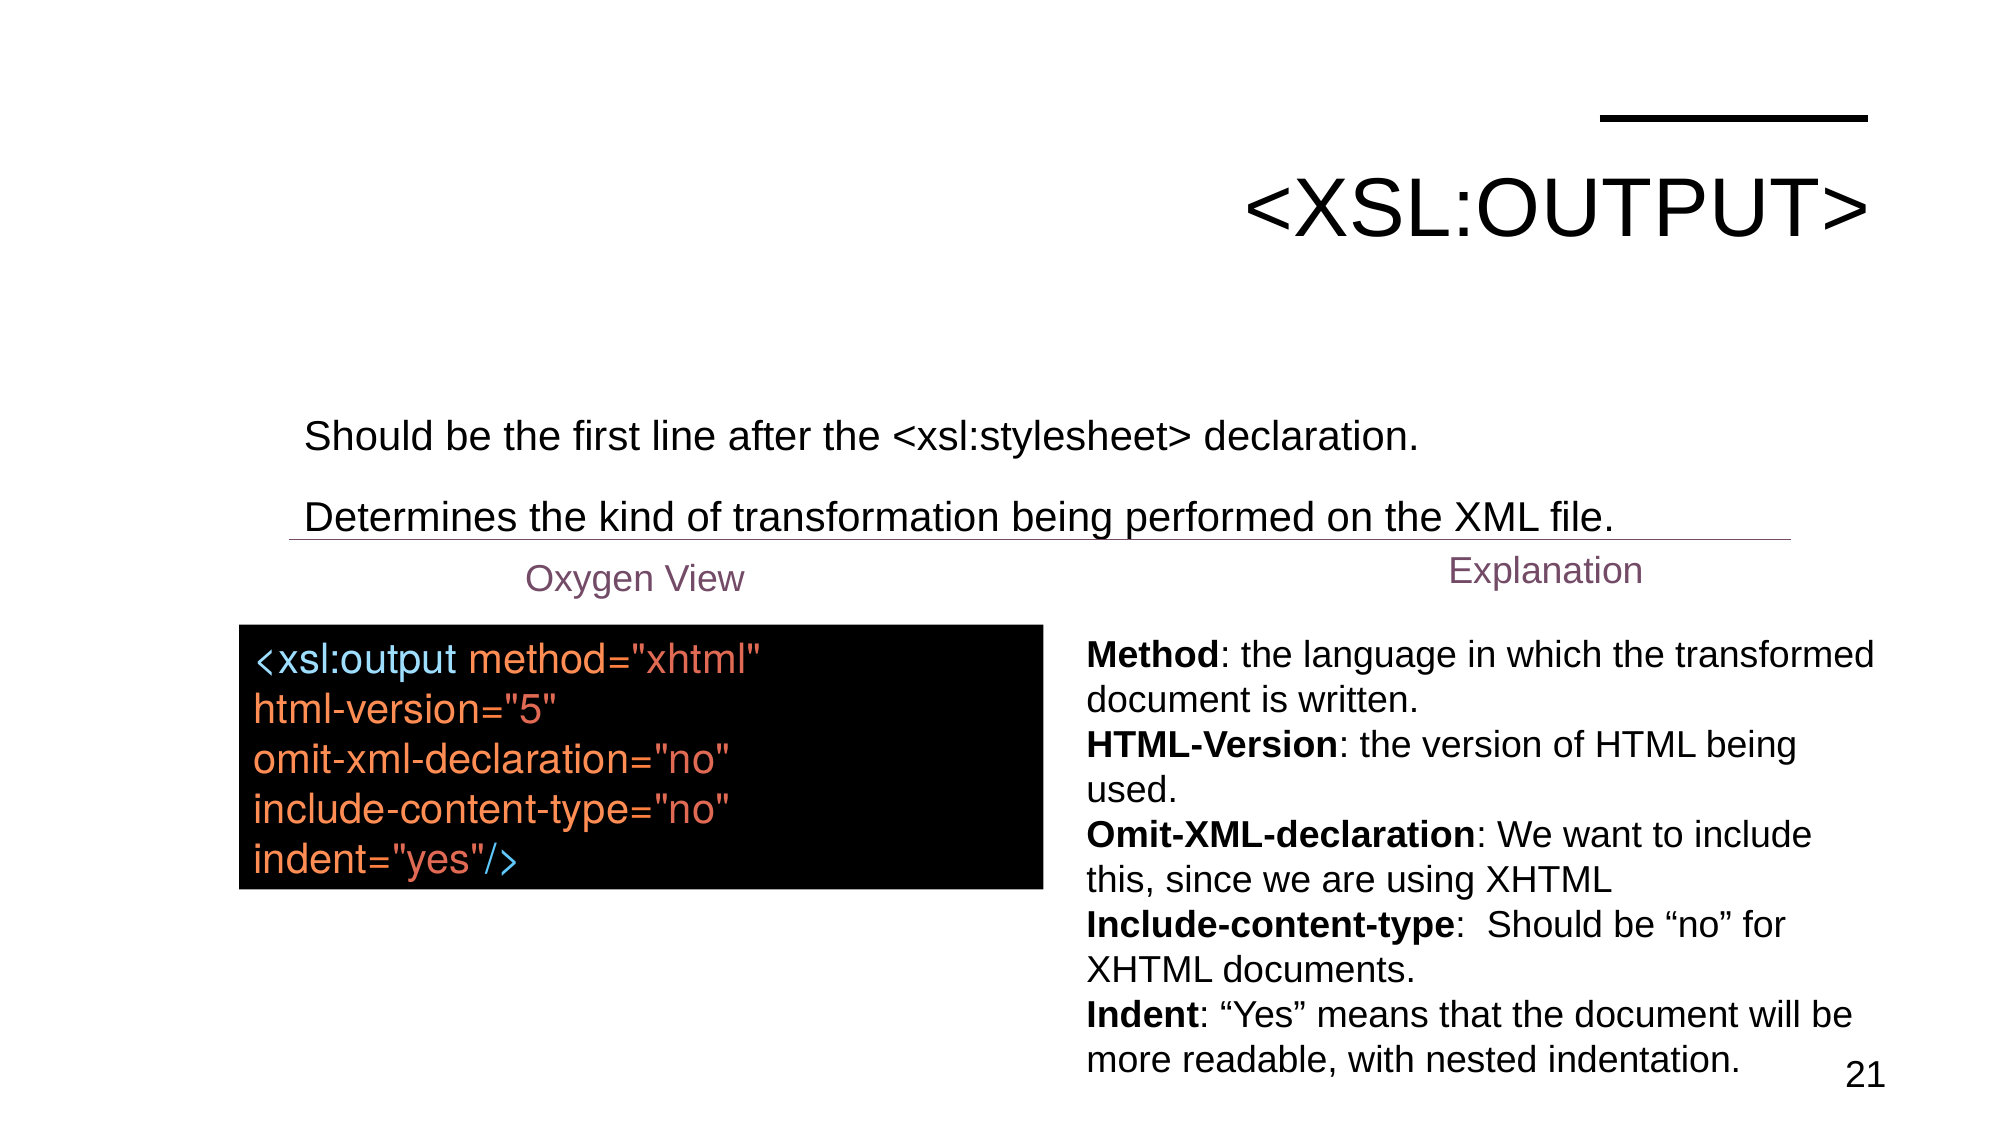

# <xsl:output>
Should be the first line after the <xsl:stylesheet> declaration.
Determines the kind of transformation being performed on the XML file.
Explanation
Oxygen View
Method: the language in which the transformed document is written.
HTML-Version: the version of HTML being used.
Omit-XML-declaration: We want to include this, since we are using XHTML
Include-content-type:  Should be “no” for XHTML documents.
Indent: “Yes” means that the document will be more readable, with nested indentation.
<xsl:output method="xhtml"
html-version="5"
omit-xml-declaration="no"
include-content-type="no"
indent="yes"/>
21